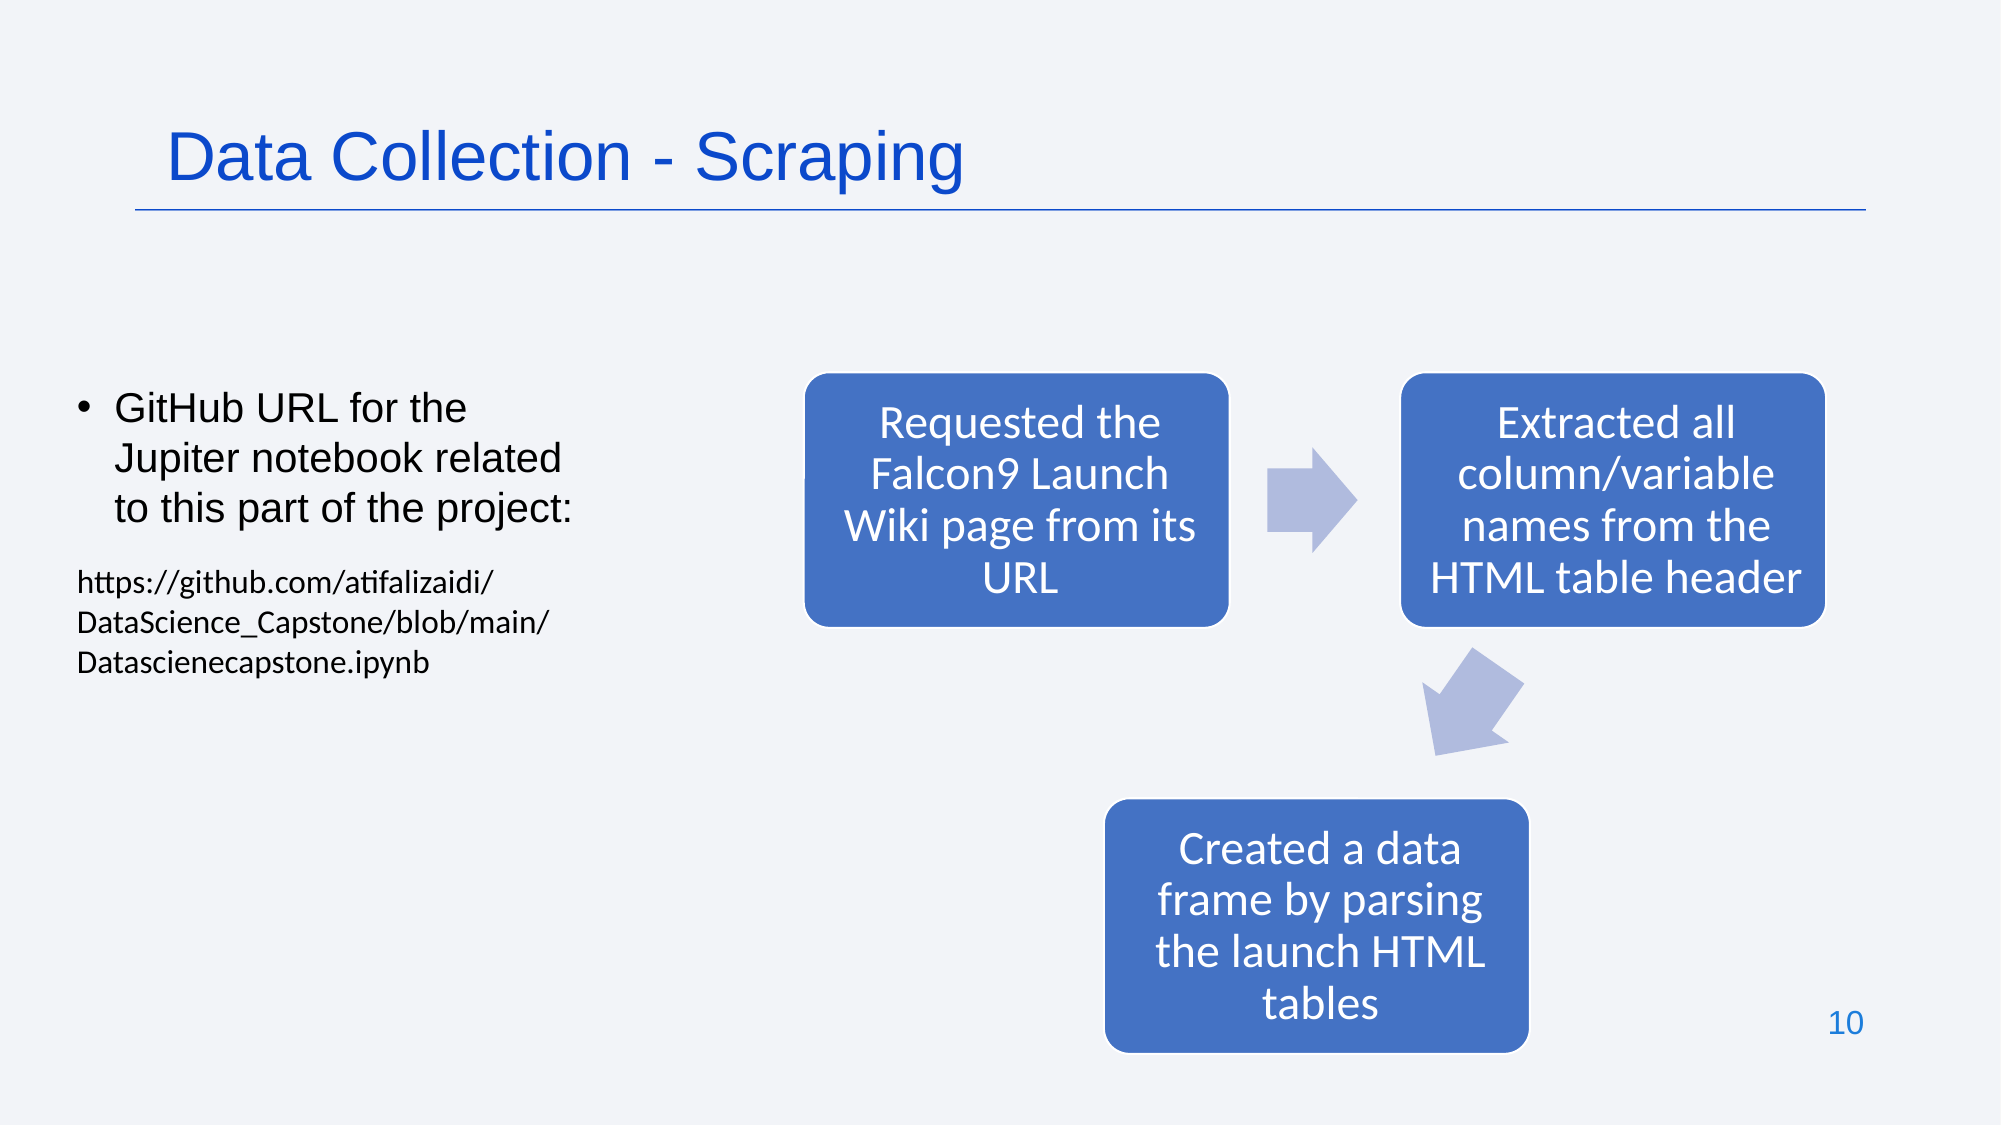

Data Collection - Scraping

GitHub URL for the Jupiter notebook related to this part of the project:
https://github.com/atifalizaidi/DataScience_Capstone/blob/main/Datascienecapstone.ipynb

Requested the Falcon9 Launch Wiki page from its URL

Extracted all column/variable names from the HTML table header

Created a data frame by parsing the launch HTML tables
10